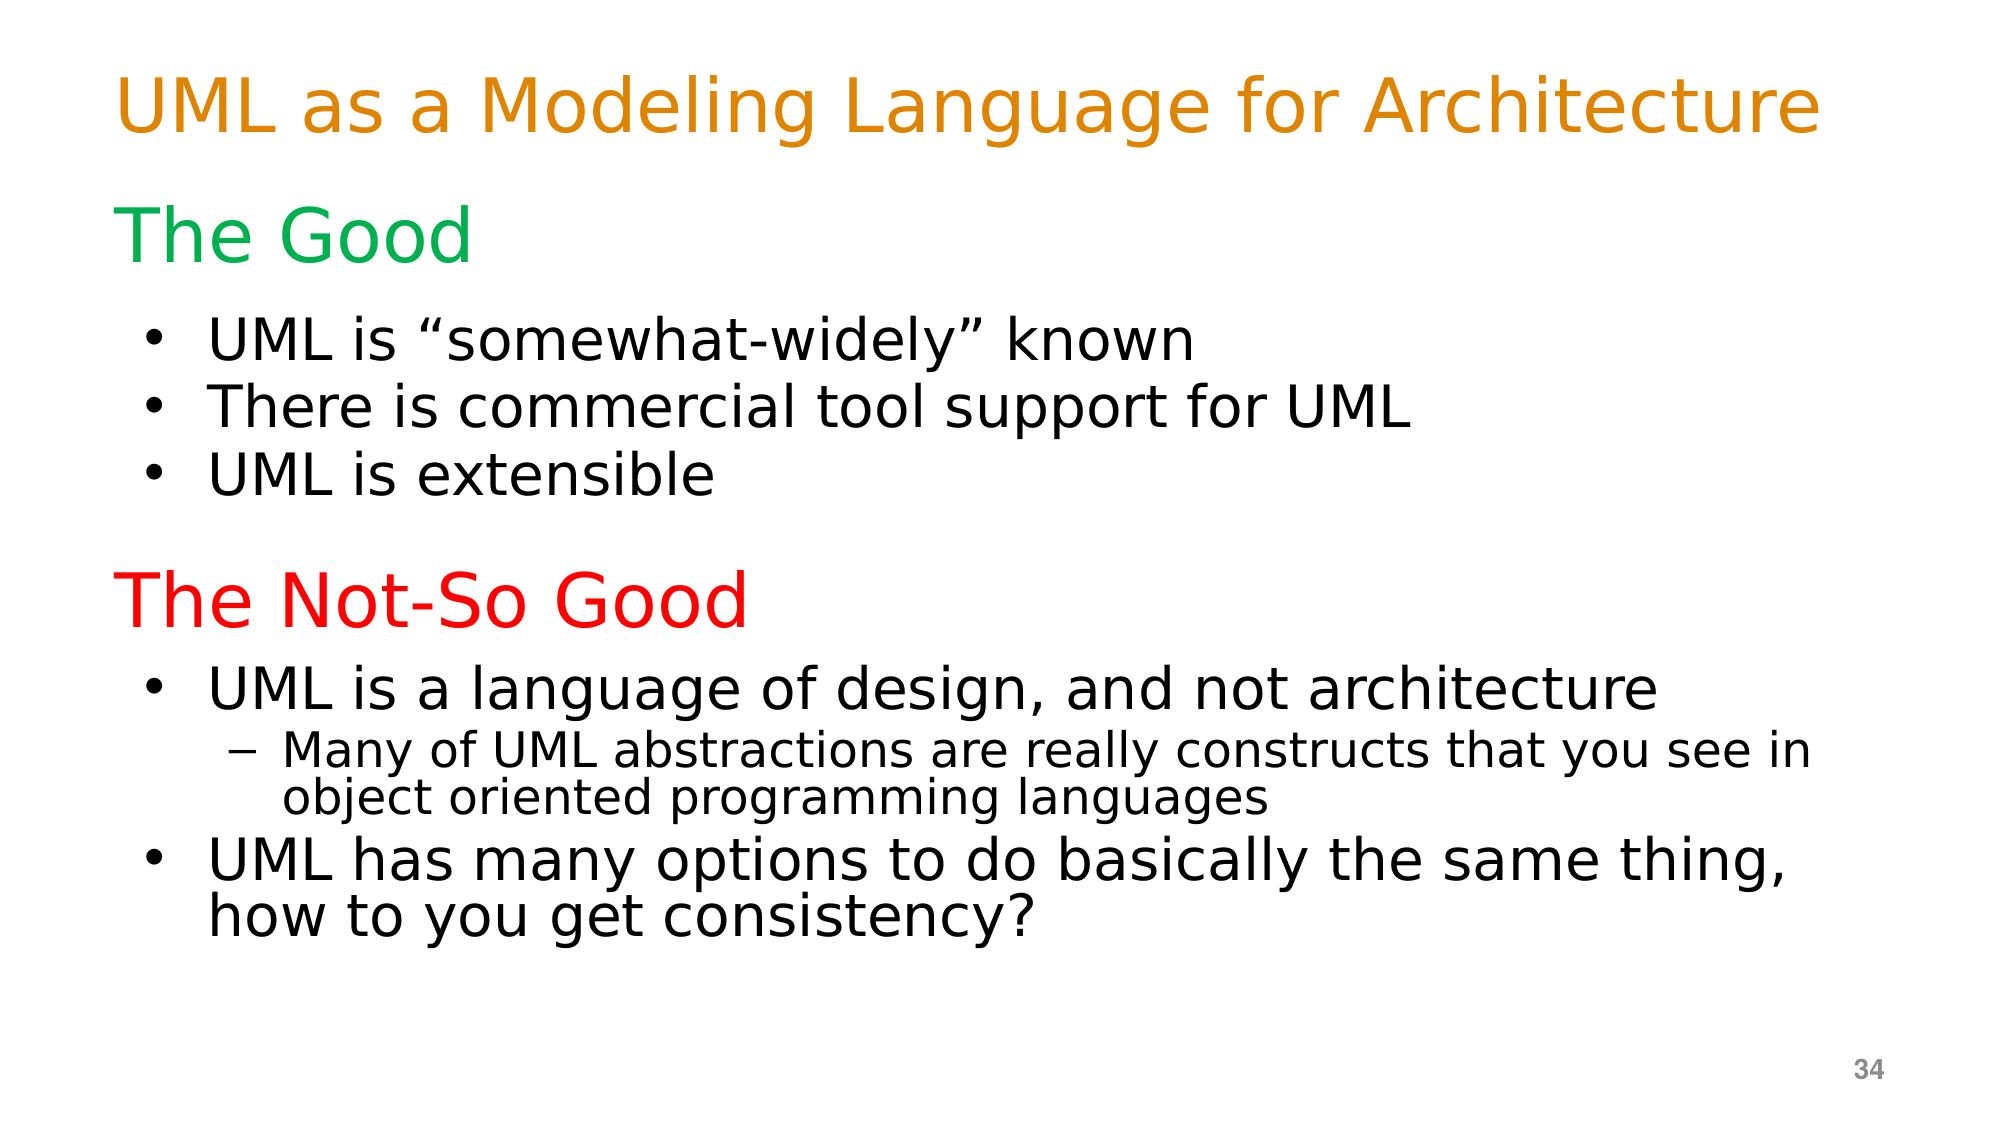

# UML as a Modeling Language for Architecture
The Good
UML is “somewhat-widely” known
There is commercial tool support for UML
UML is extensible
The Not-So Good
UML is a language of design, and not architecture
Many of UML abstractions are really constructs that you see in object oriented programming languages
UML has many options to do basically the same thing, how to you get consistency?
34